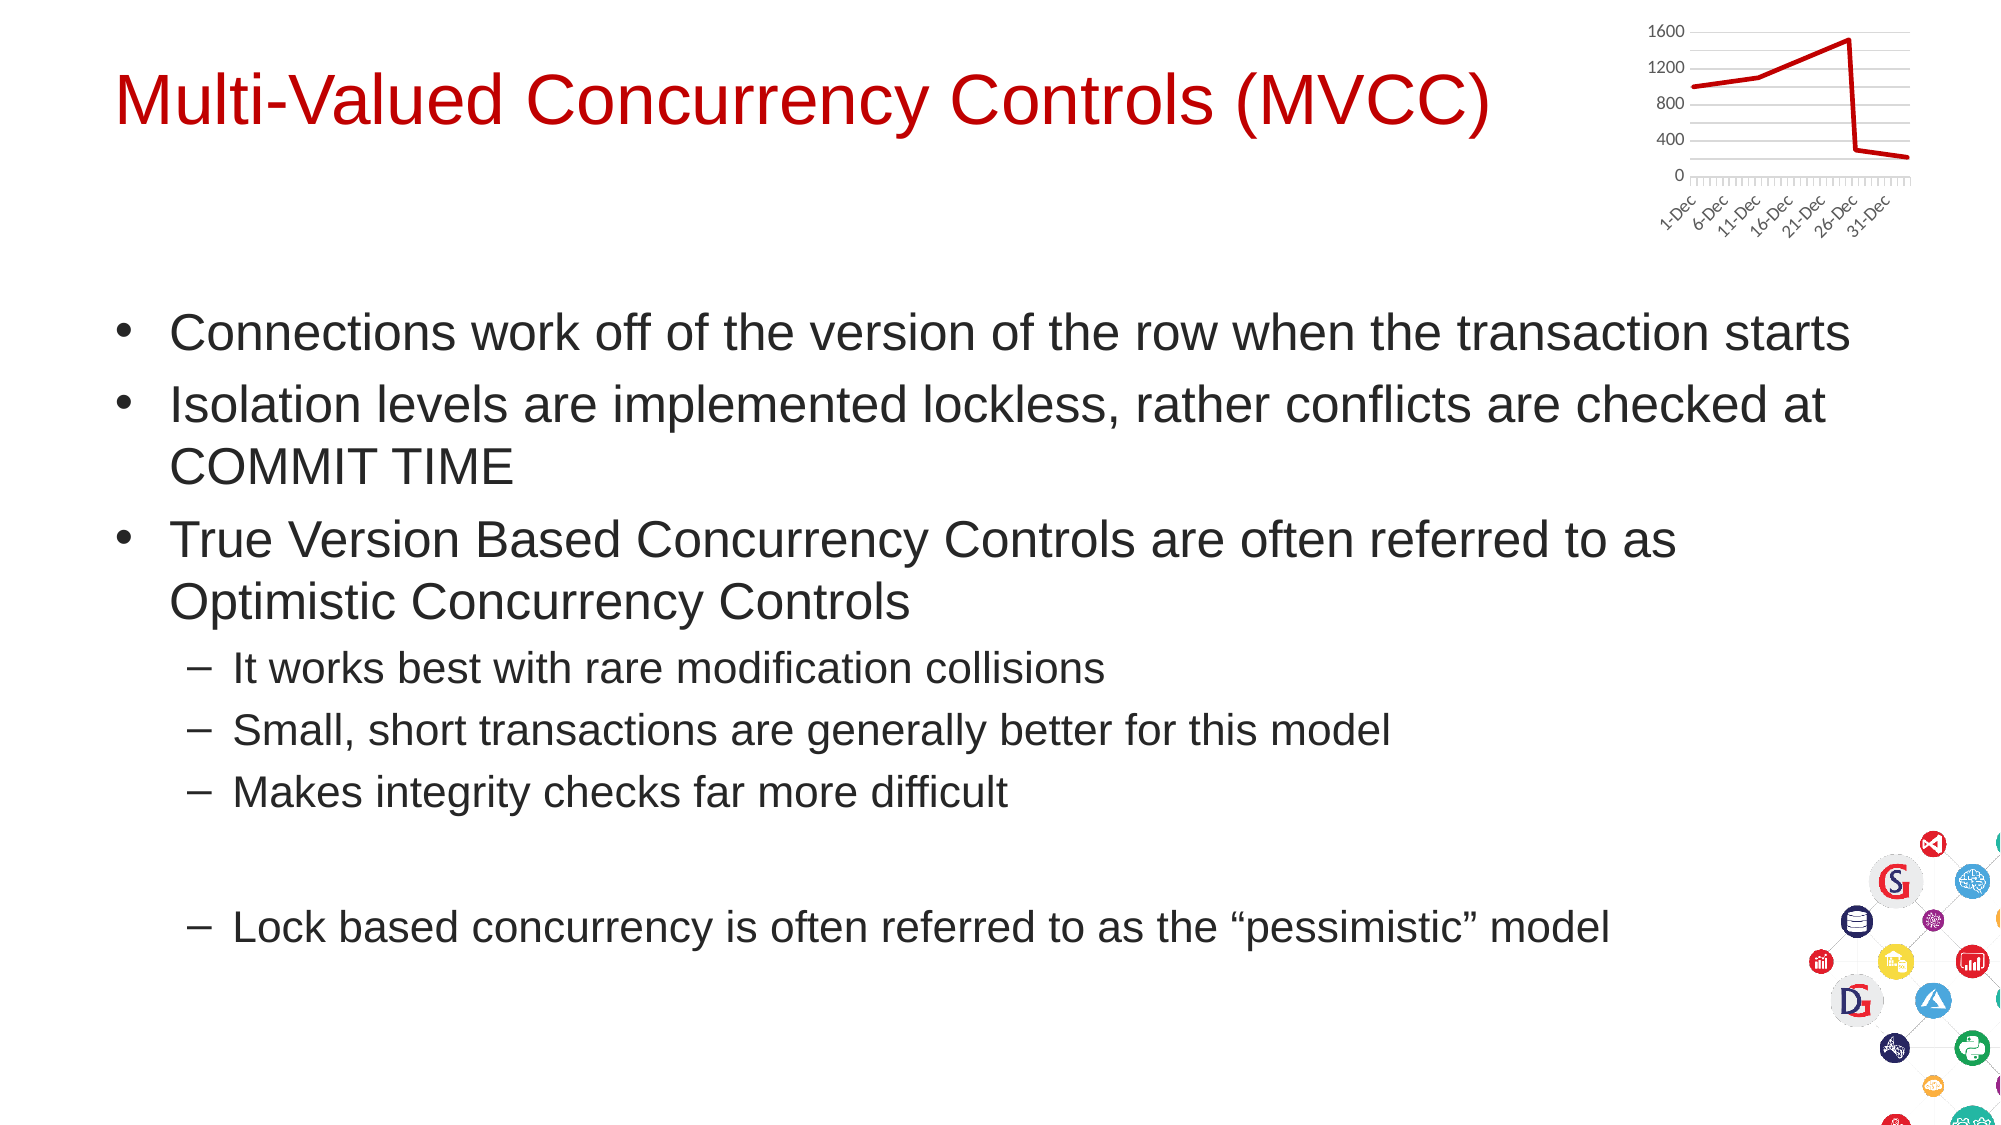

### Chart

| Category |  |
|---|---|
| 42339 | 1000.0 |
| 42340 | 1010.0 |
| 42341 | 1020.0 |
| 42342 | 1030.0 |
| 42343 | 1040.0 |
| 42344 | 1050.0 |
| 42345 | 1060.0 |
| 42346 | 1070.0 |
| 42347 | 1080.0 |
| 42348 | 1090.0 |
| 42349 | 1100.0 |
| 42350 | 1130.0 |
| 42351 | 1160.0 |
| 42352 | 1190.0 |
| 42353 | 1220.0 |
| 42354 | 1250.0 |
| 42355 | 1280.0 |
| 42356 | 1310.0 |
| 42357 | 1340.0 |
| 42358 | 1370.0 |
| 42359 | 1400.0 |
| 42360 | 1430.0 |
| 42361 | 1460.0 |
| 42362 | 1490.0 |
| 42363 | 1520.0 |
| 42364 | 300.0 |
| 42365 | 290.0 |
| 42366 | 280.0 |
| 42367 | 270.0 |
| 42368 | 260.0 |
| 42369 | 250.0 |
| 42370 | 240.0 |
| 42371 | 230.0 |
| 42372 | 220.0 |
# Multi-Valued Concurrency Controls (MVCC)
Connections work off of the version of the row when the transaction starts
Isolation levels are implemented lockless, rather conflicts are checked at COMMIT TIME
True Version Based Concurrency Controls are often referred to as Optimistic Concurrency Controls
It works best with rare modification collisions
Small, short transactions are generally better for this model
Makes integrity checks far more difficult

Lock based concurrency is often referred to as the “pessimistic” model